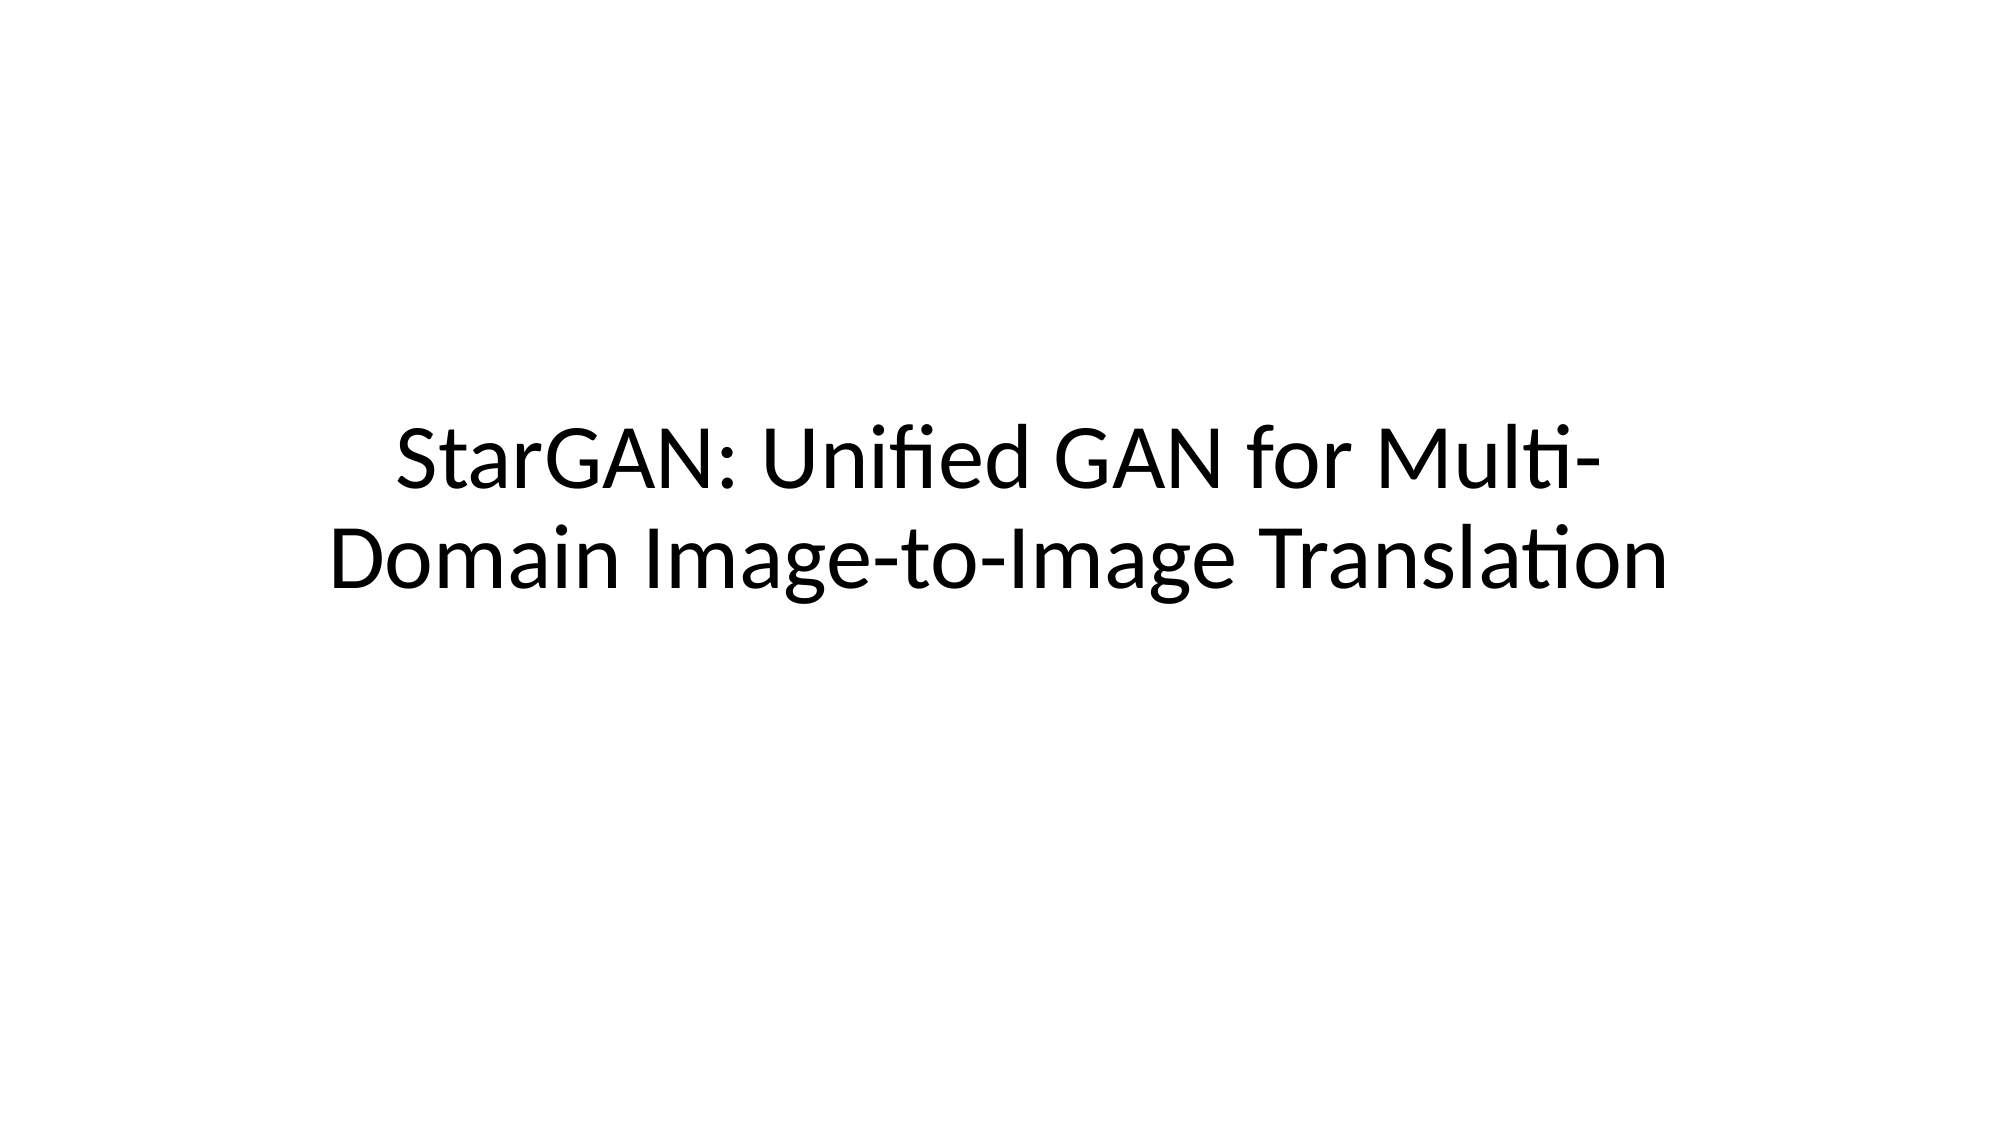

# StarGAN: Unified GAN for Multi-Domain Image-to-Image Translation